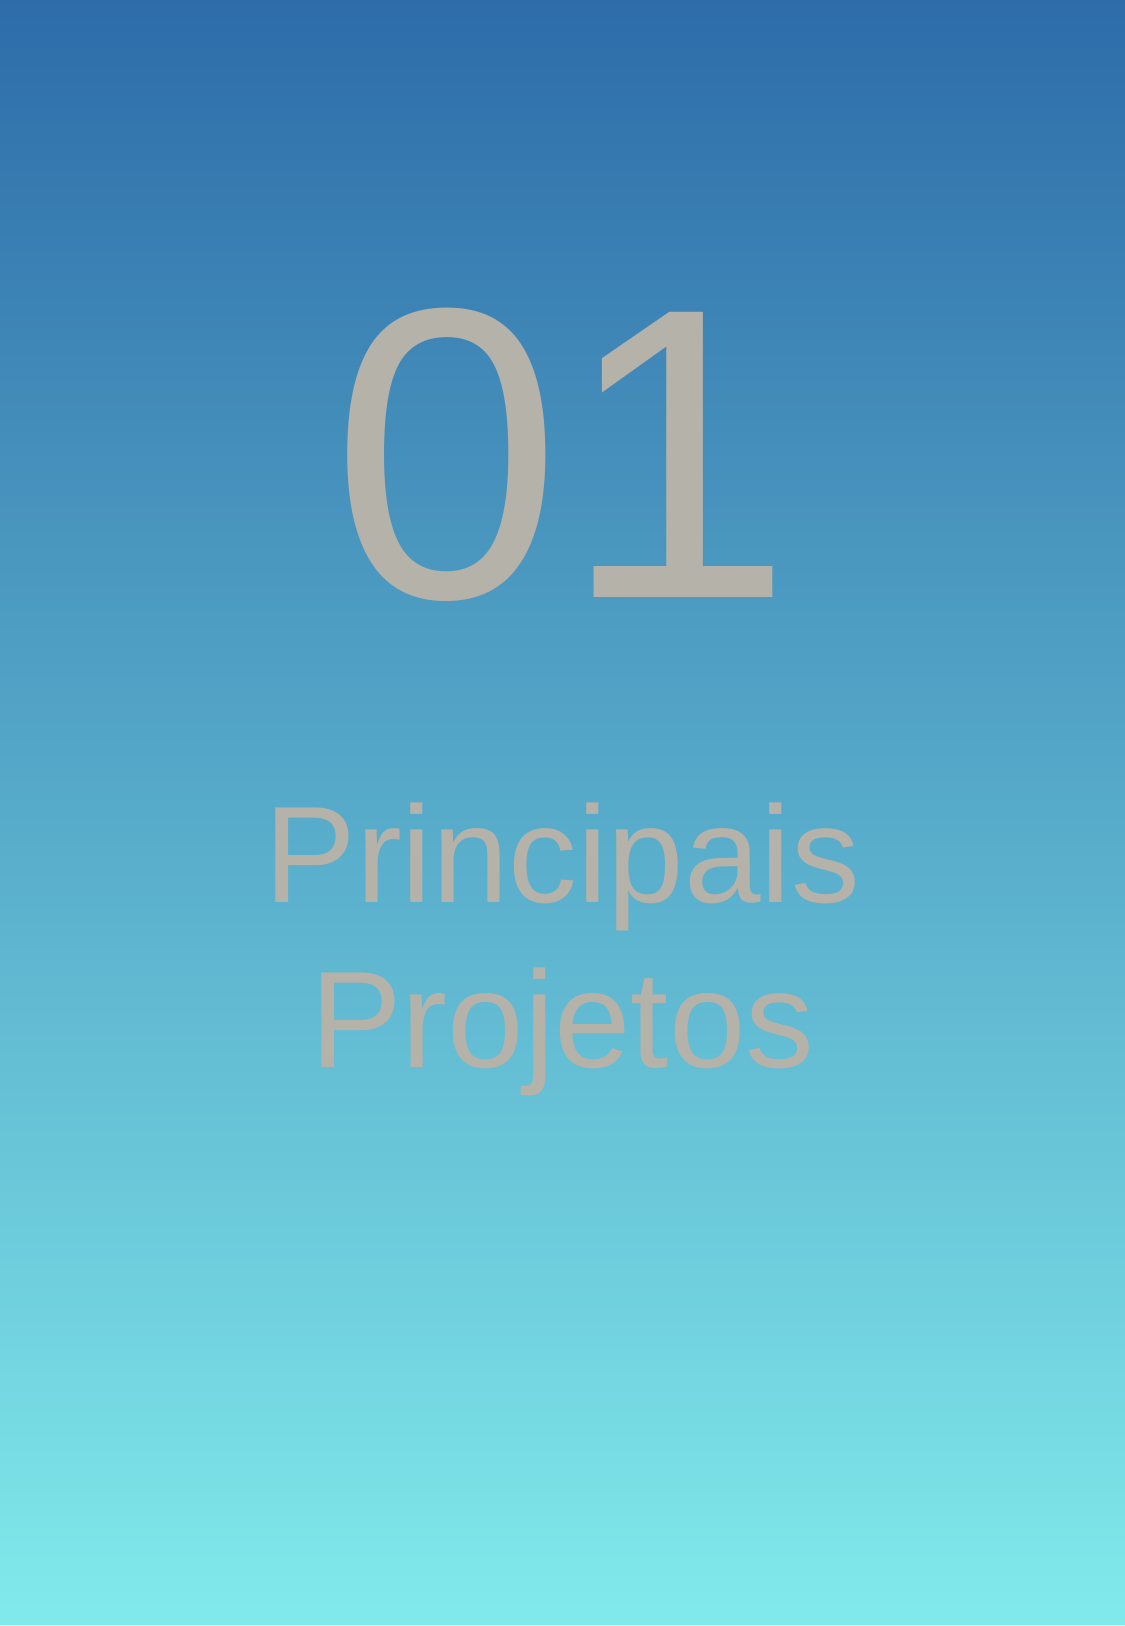

01
Principais Projetos
Plugins Minecraft Com Java - Diego D. Leitão
3